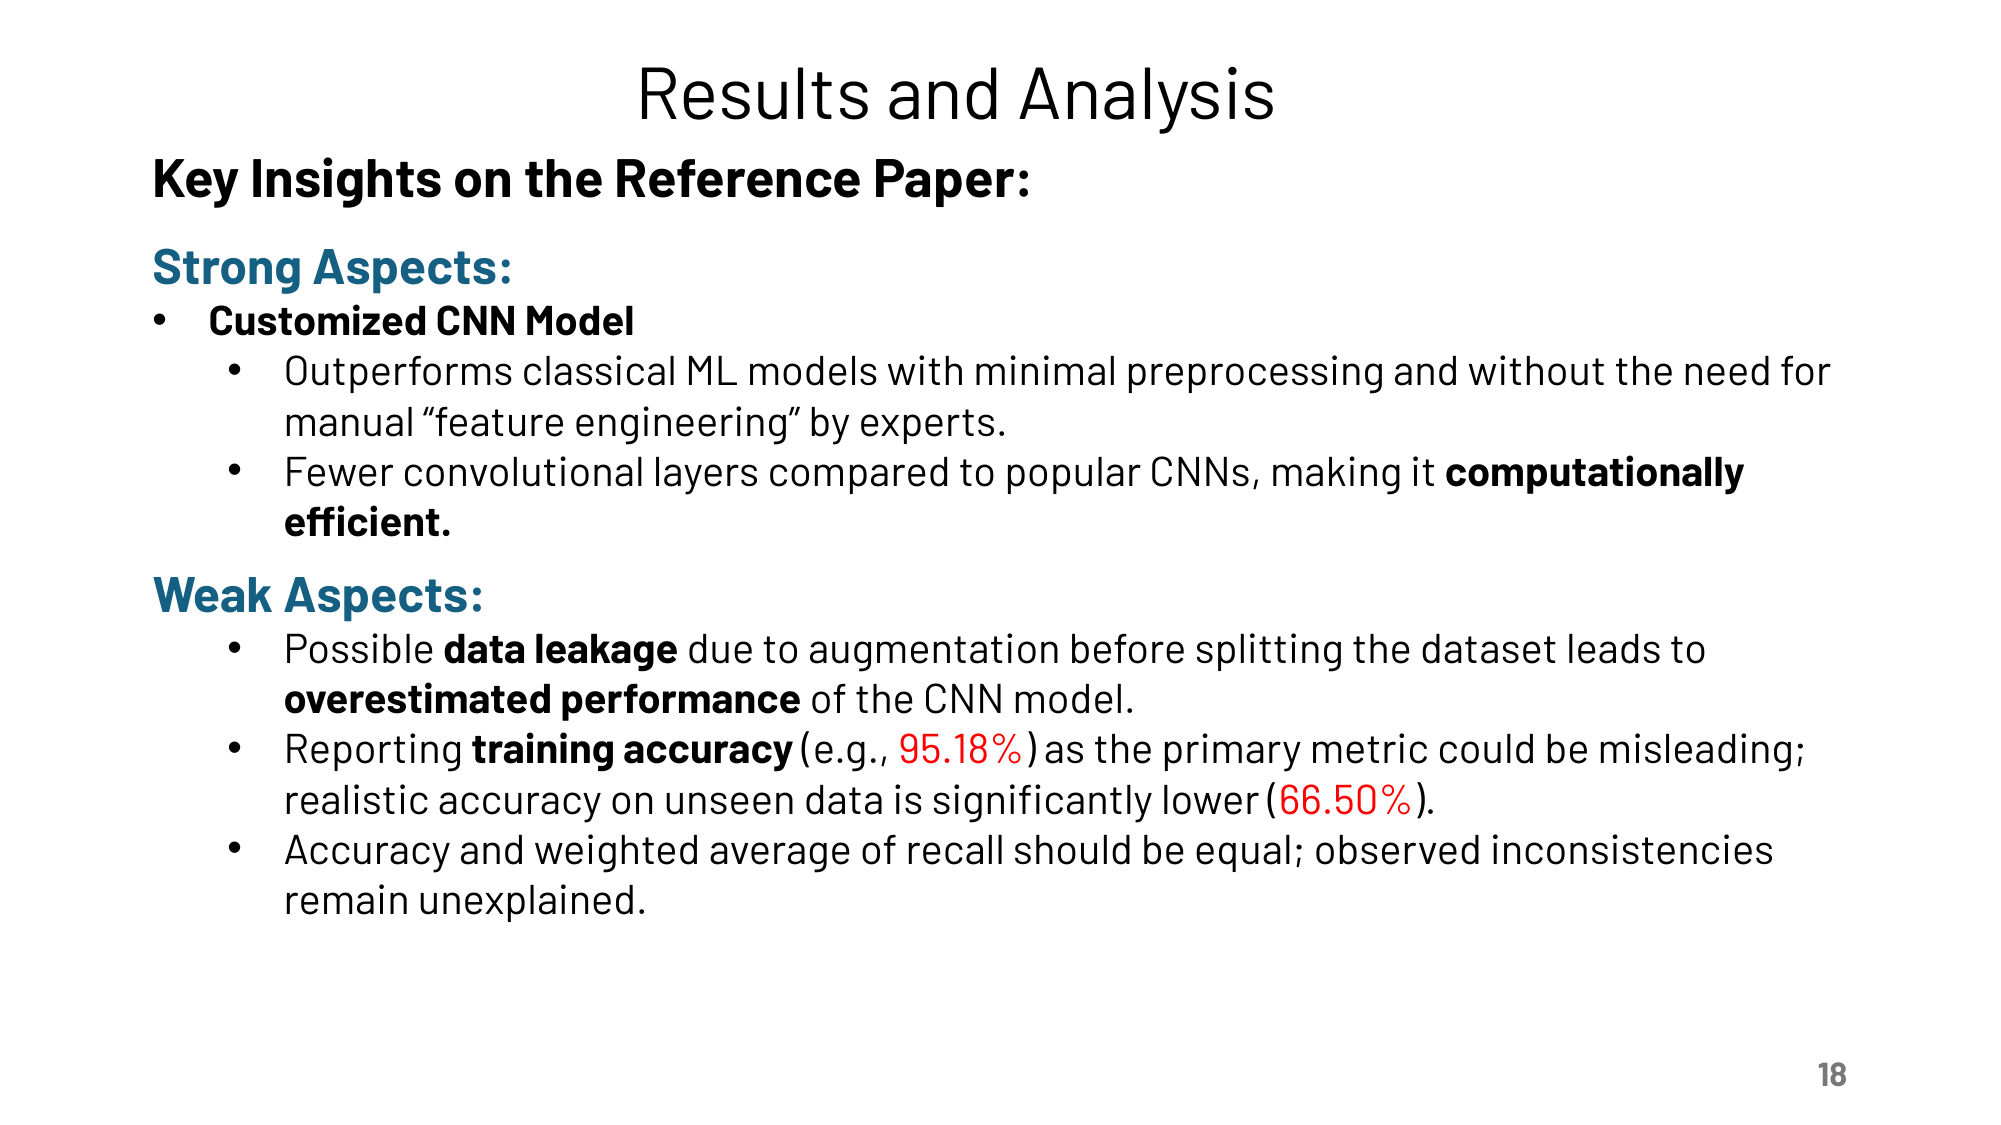

Results and Analysis
Key Insights on the Reference Paper:
Strong Aspects:
Customized CNN Model
Outperforms classical ML models with minimal preprocessing and without the need for manual “feature engineering” by experts.
Fewer convolutional layers compared to popular CNNs, making it computationally efficient.
Weak Aspects:
Possible data leakage due to augmentation before splitting the dataset leads to overestimated performance of the CNN model.
Reporting training accuracy (e.g., 95.18%) as the primary metric could be misleading; realistic accuracy on unseen data is significantly lower (66.50%).
Accuracy and weighted average of recall should be equal; observed inconsistencies remain unexplained.
18